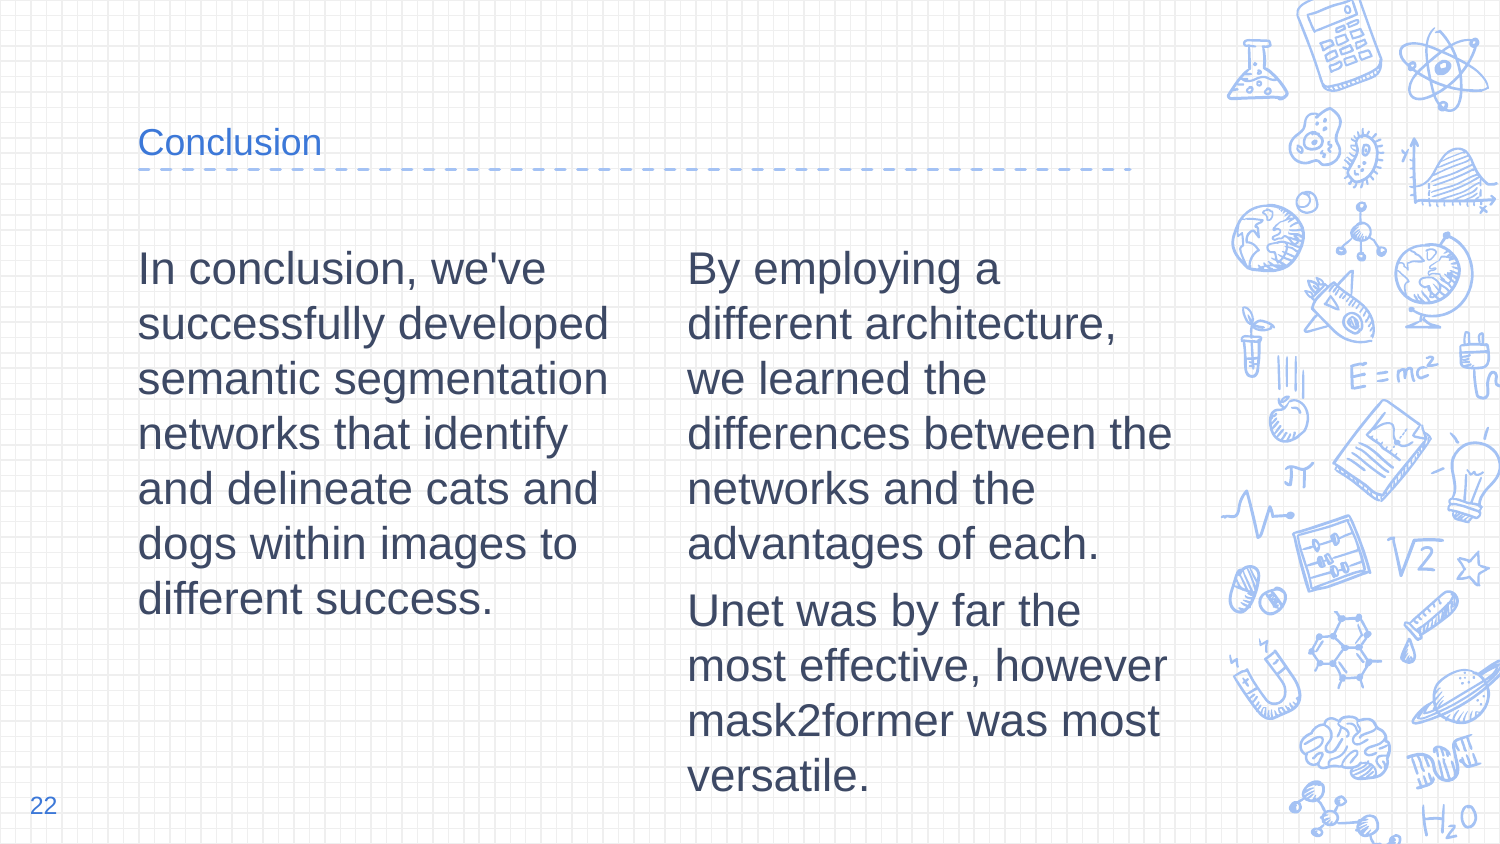

# Conclusion
In conclusion, we've successfully developed semantic segmentation networks that identify and delineate cats and dogs within images to different success.
By employing a different architecture, we learned the differences between the networks and the advantages of each.
Unet was by far the most effective, however mask2former was most versatile.
22